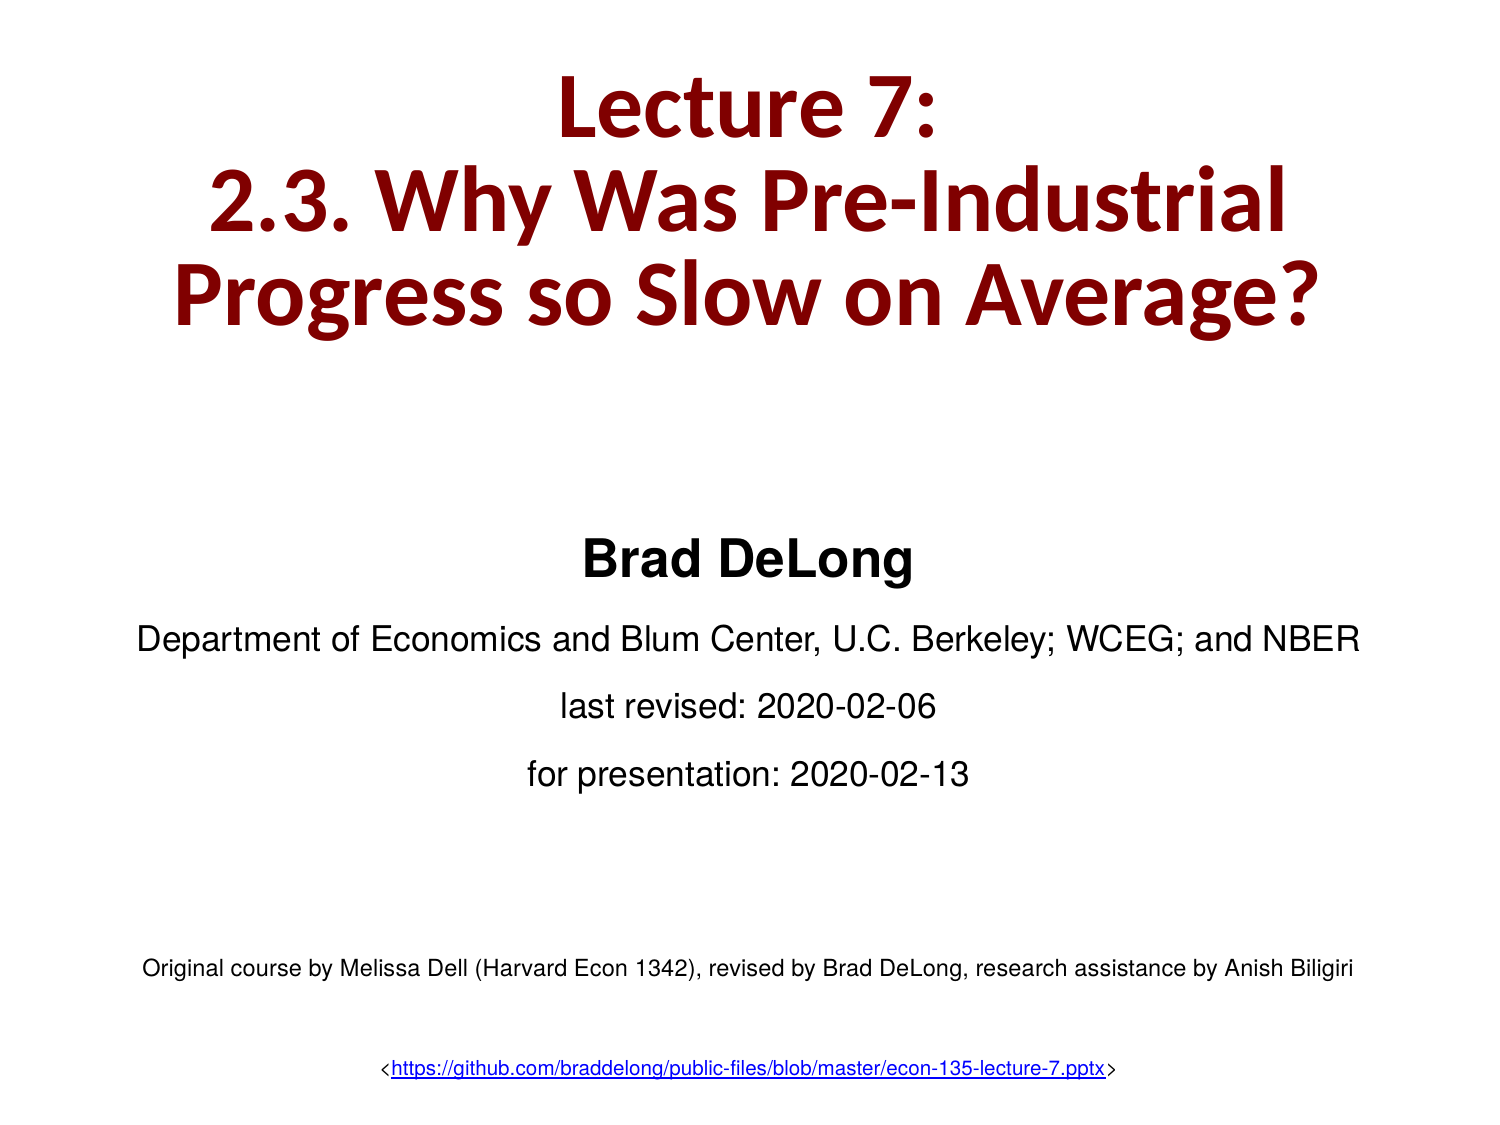

Lecture 7:
2.3. Why Was Pre-Industrial Progress so Slow on Average?

Brad DeLong
Department of Economics and Blum Center, U.C. Berkeley; WCEG; and NBER
last revised: 2020-02-06
for presentation: 2020-02-13

Original course by Melissa Dell (Harvard Econ 1342), revised by Brad DeLong, research assistance by Anish Biligiri

<https://github.com/braddelong/public-files/blob/master/econ-135-lecture-7.pptx>